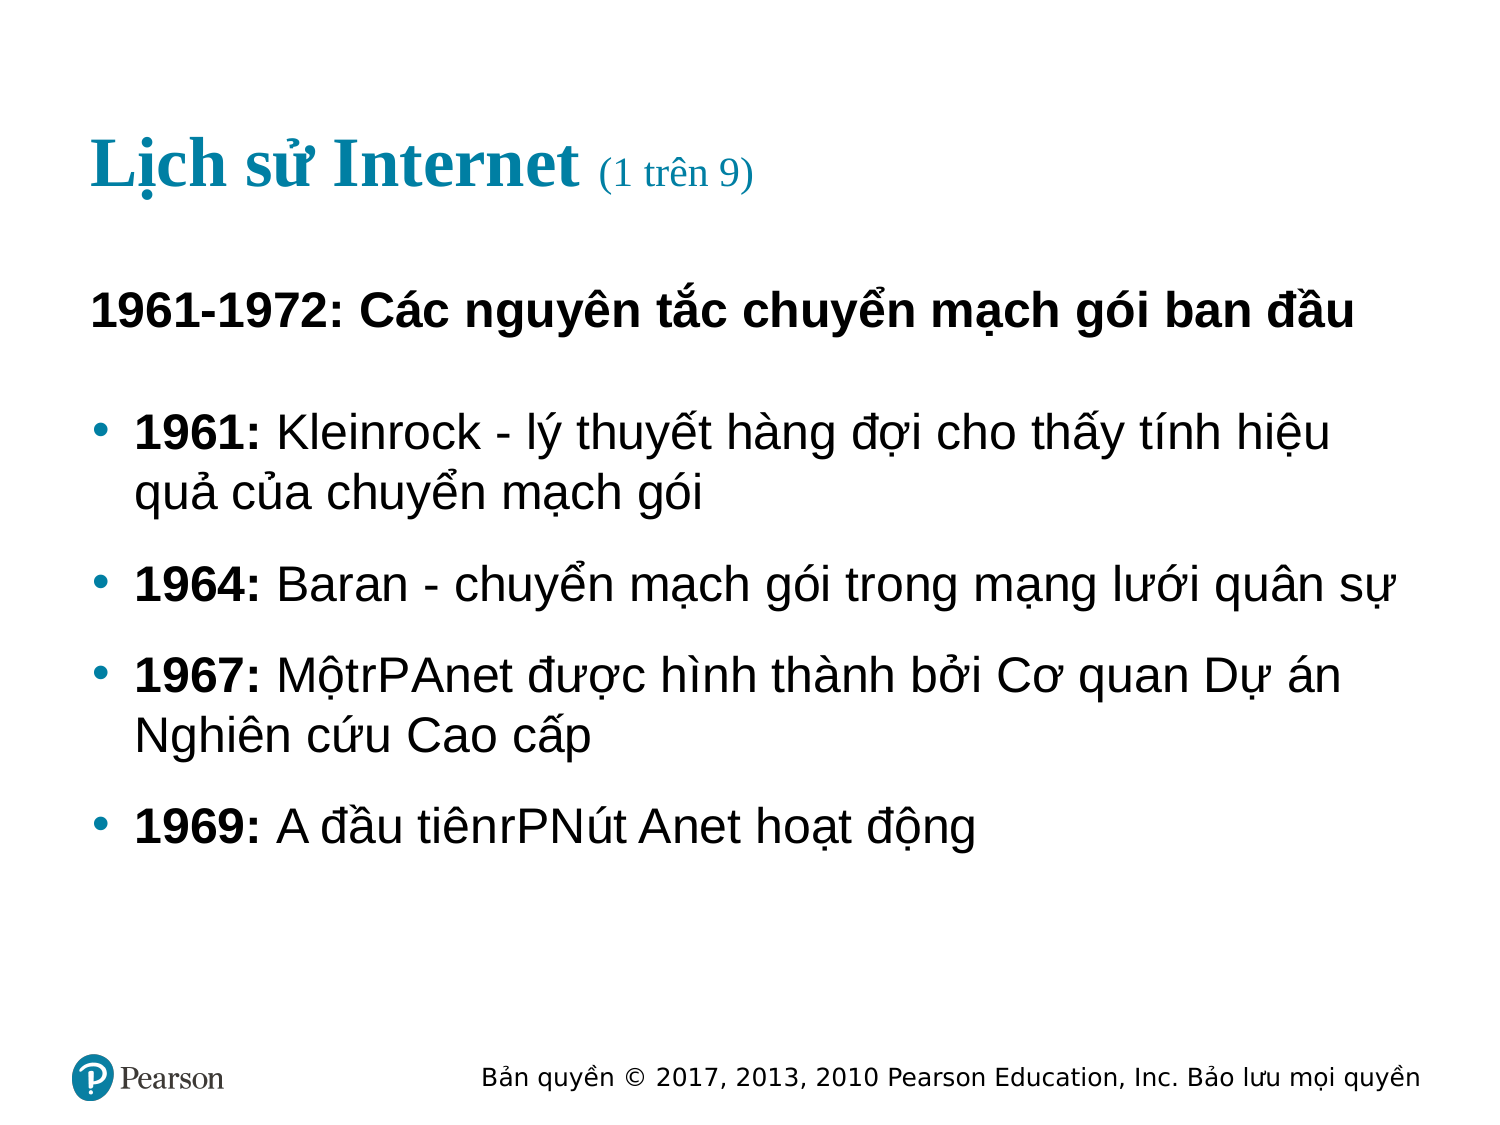

# Lịch sử Internet (1 trên 9)
1961-1972: Các nguyên tắc chuyển mạch gói ban đầu
1961: Kleinrock - lý thuyết hàng đợi cho thấy tính hiệu quả của chuyển mạch gói
1964: Baran - chuyển mạch gói trong mạng lưới quân sự
1967: Một r P Anet được hình thành bởi Cơ quan Dự án Nghiên cứu Cao cấp
1969: A đầu tiên r P Nút Anet hoạt động